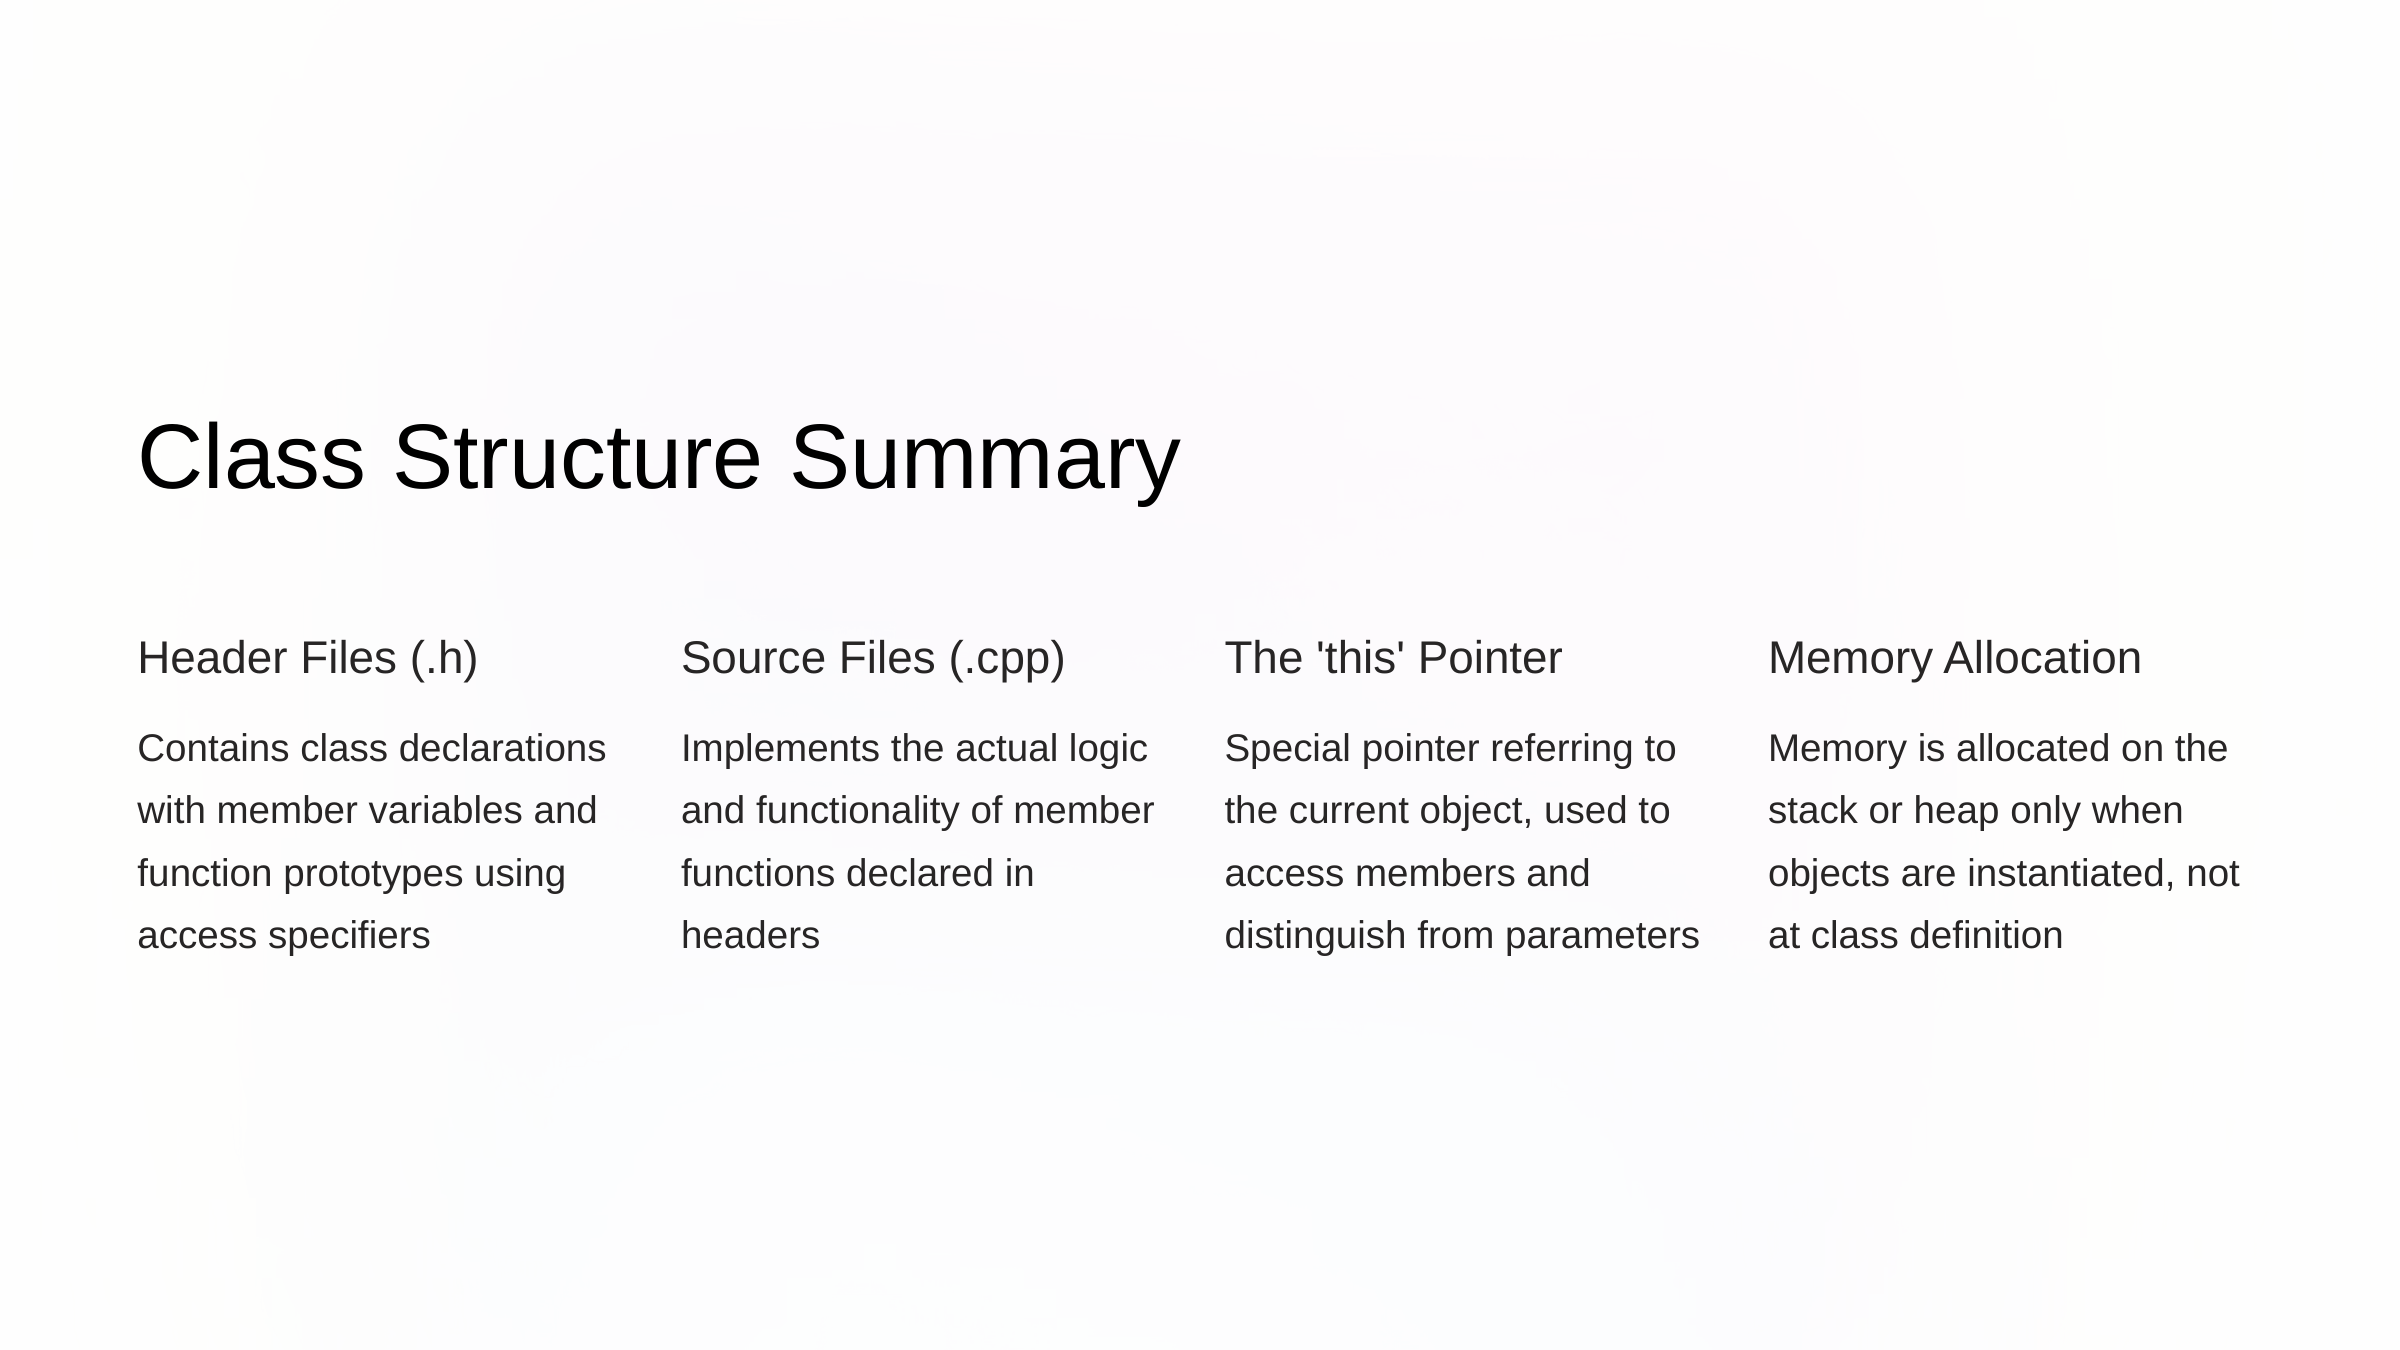

Class Structure Summary
Header Files (.h)
Source Files (.cpp)
The 'this' Pointer
Memory Allocation
Contains class declarations with member variables and function prototypes using access specifiers
Implements the actual logic and functionality of member functions declared in headers
Special pointer referring to the current object, used to access members and distinguish from parameters
Memory is allocated on the stack or heap only when objects are instantiated, not at class definition